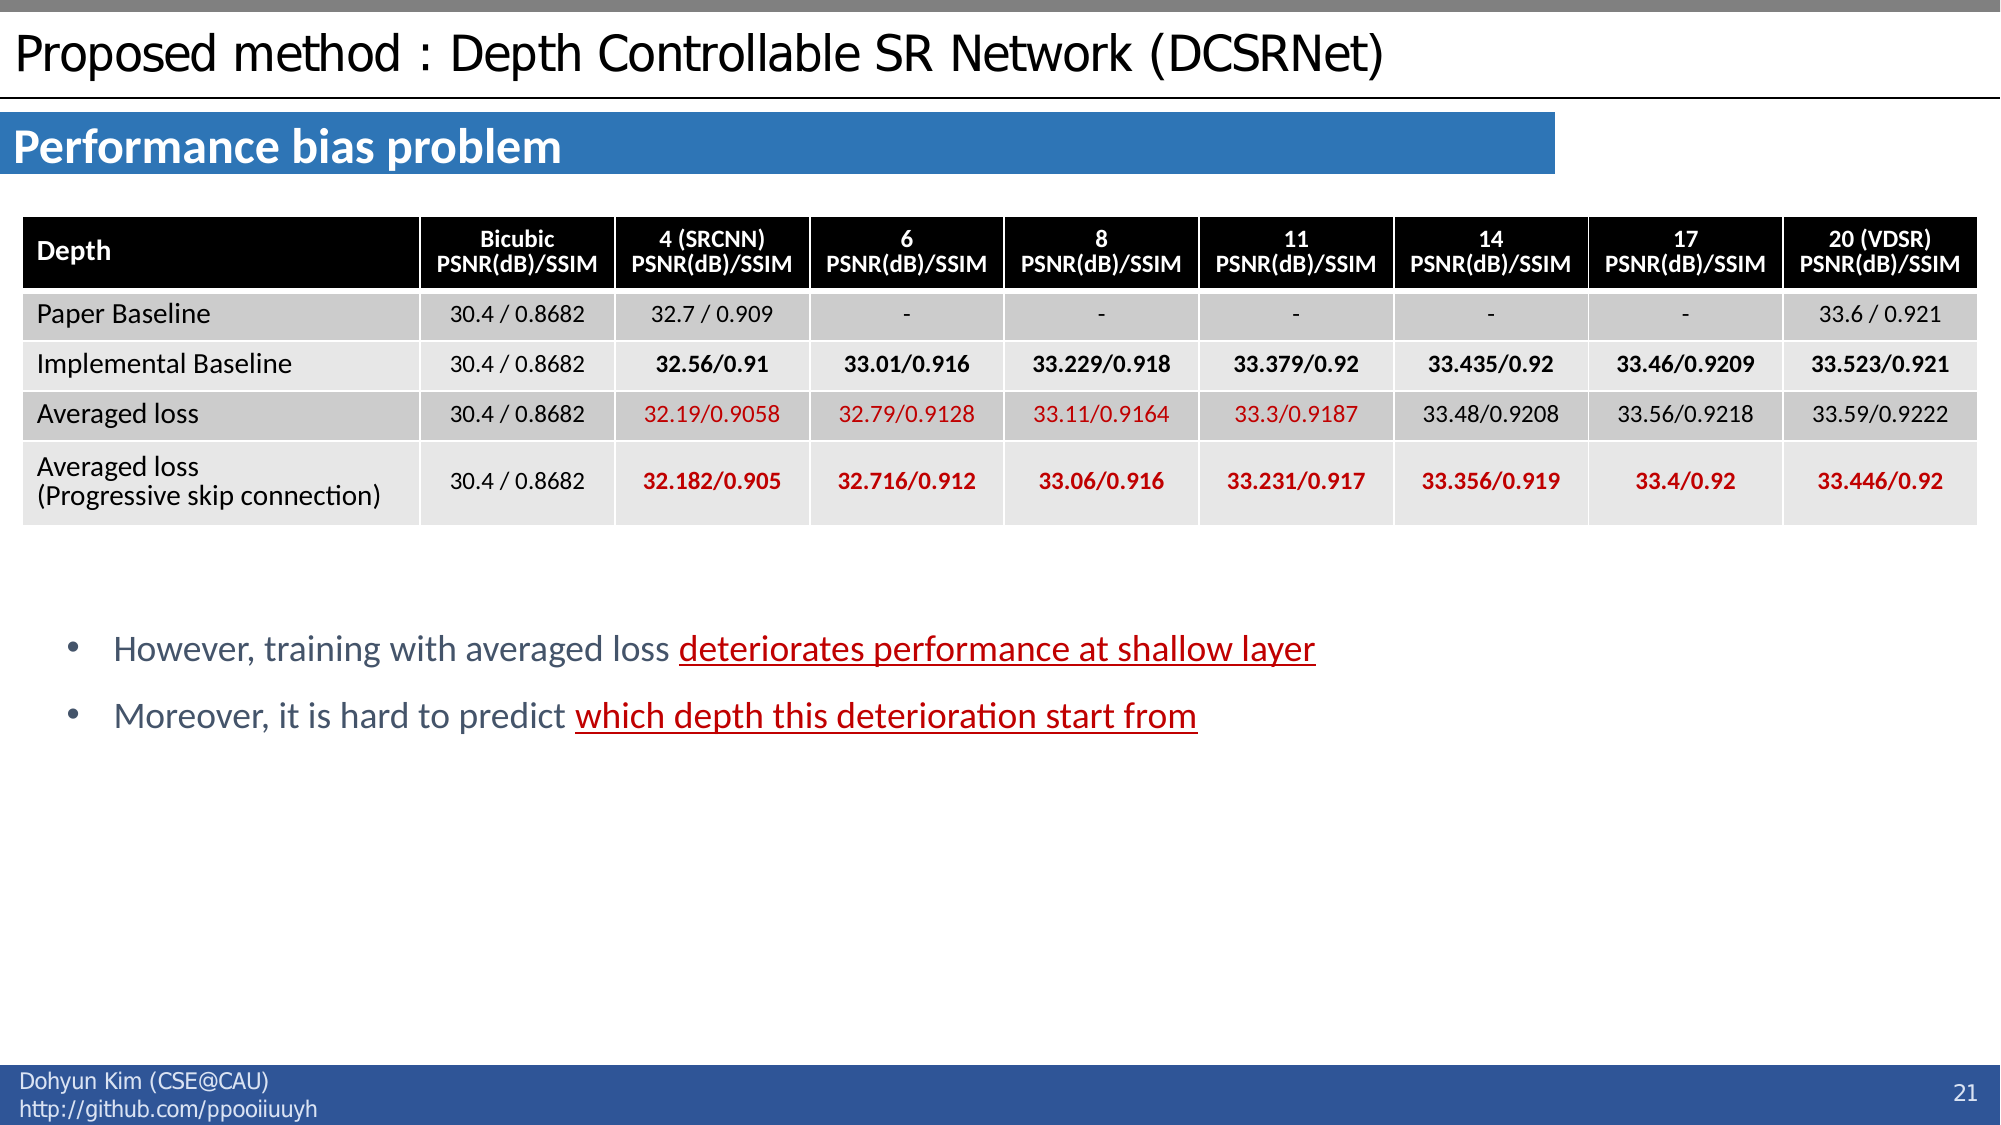

# Proposed method : Depth Controllable SR Network (DCSRNet)
Performance bias problem
| Depth | Bicubic PSNR(dB)/SSIM | 4 (SRCNN) PSNR(dB)/SSIM | 6 PSNR(dB)/SSIM | 8 PSNR(dB)/SSIM | 11 PSNR(dB)/SSIM | 14 PSNR(dB)/SSIM | 17 PSNR(dB)/SSIM | 20 (VDSR) PSNR(dB)/SSIM |
| --- | --- | --- | --- | --- | --- | --- | --- | --- |
| Paper Baseline | 30.4 / 0.8682 | 32.7 / 0.909 | - | - | - | - | - | 33.6 / 0.921 |
| Implemental Baseline | 30.4 / 0.8682 | 32.56/0.91 | 33.01/0.916 | 33.229/0.918 | 33.379/0.92 | 33.435/0.92 | 33.46/0.9209 | 33.523/0.921 |
| Averaged loss | 30.4 / 0.8682 | 32.19/0.9058 | 32.79/0.9128 | 33.11/0.9164 | 33.3/0.9187 | 33.48/0.9208 | 33.56/0.9218 | 33.59/0.9222 |
| Averaged loss (Progressive skip connection) | 30.4 / 0.8682 | 32.182/0.905 | 32.716/0.912 | 33.06/0.916 | 33.231/0.917 | 33.356/0.919 | 33.4/0.92 | 33.446/0.92 |
However, training with averaged loss deteriorates performance at shallow layer
Moreover, it is hard to predict which depth this deterioration start from
21